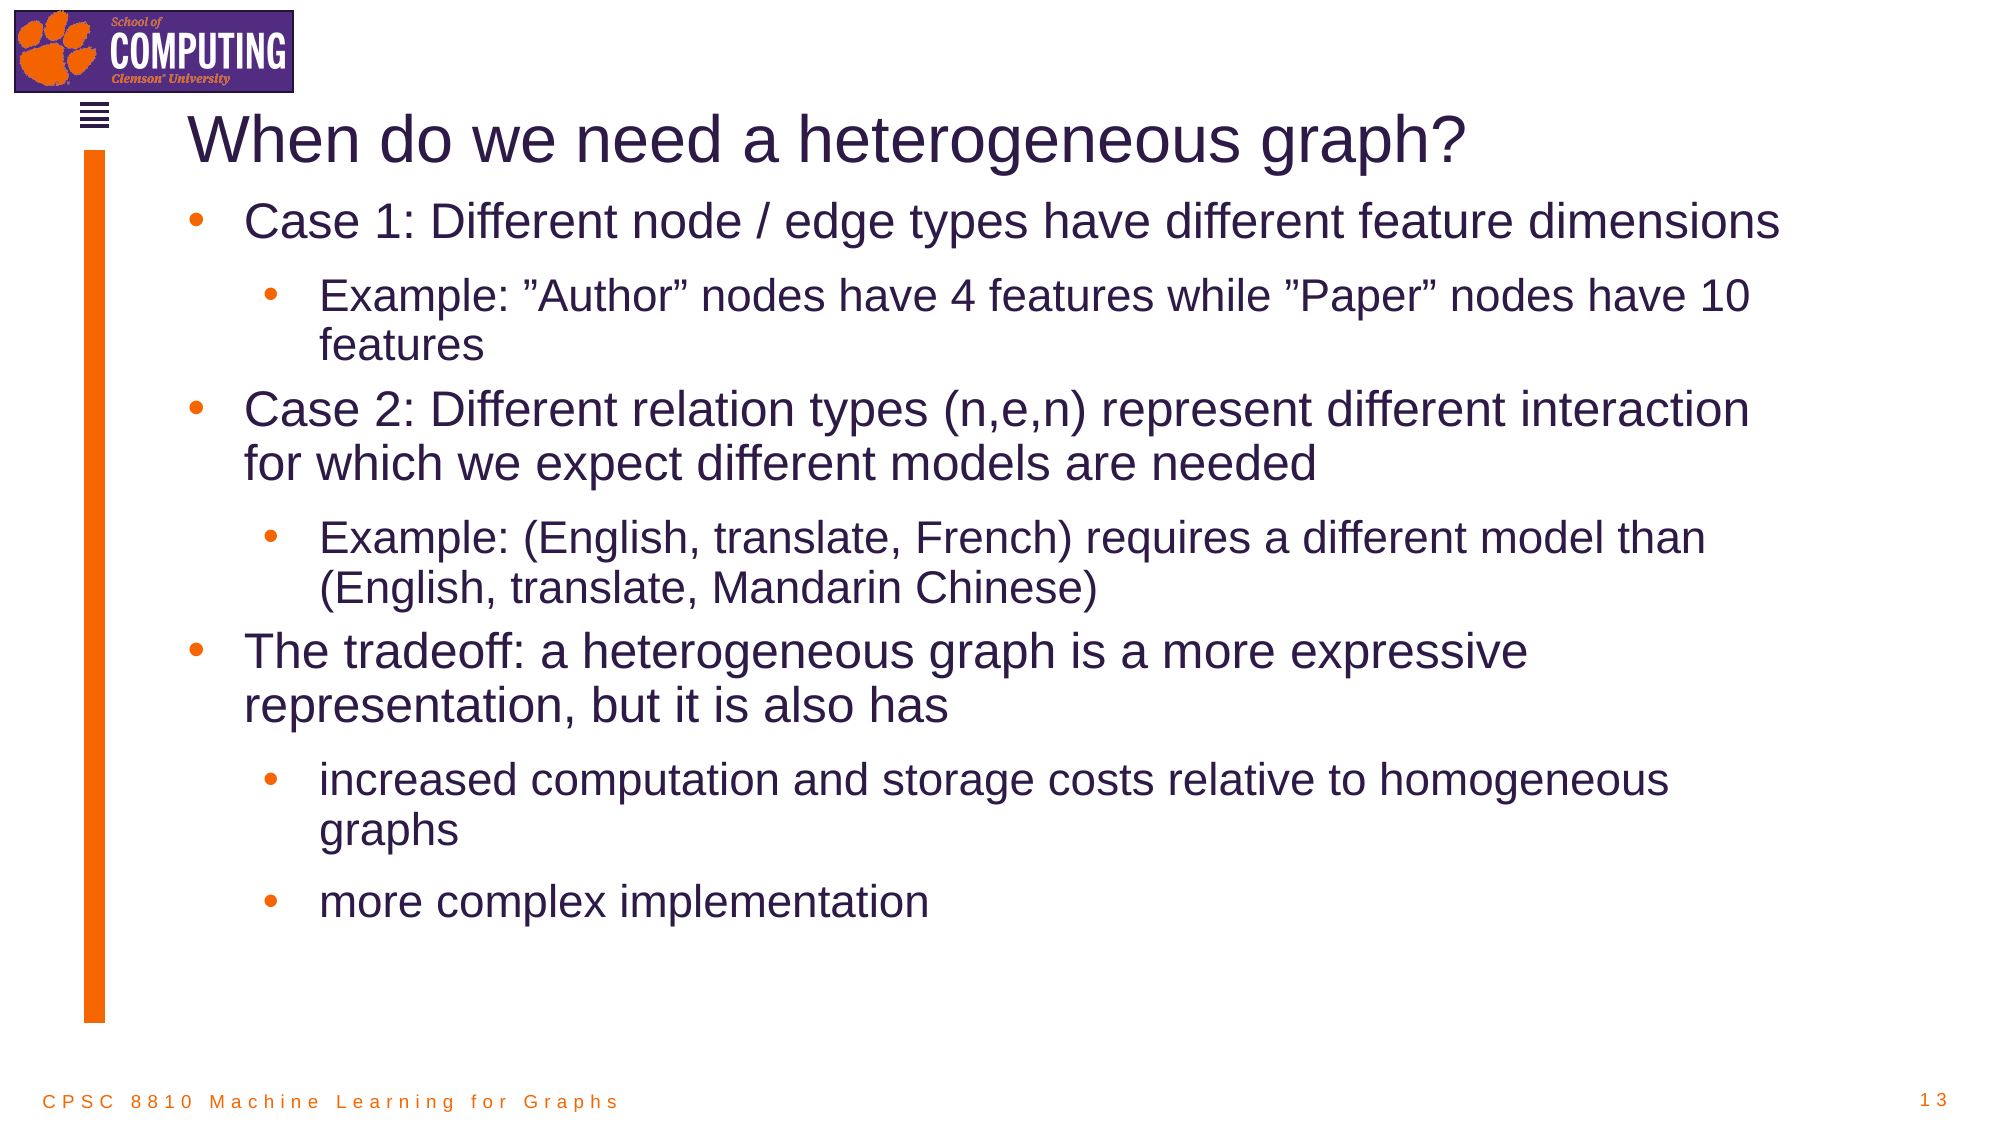

# When do we need a heterogeneous graph?
Case 1: Different node / edge types have different feature dimensions
Example: ”Author” nodes have 4 features while ”Paper” nodes have 10 features
Case 2: Different relation types (n,e,n) represent different interaction for which we expect different models are needed
Example: (English, translate, French) requires a different model than (English, translate, Mandarin Chinese)
The tradeoff: a heterogeneous graph is a more expressive representation, but it is also has
increased computation and storage costs relative to homogeneous graphs
more complex implementation